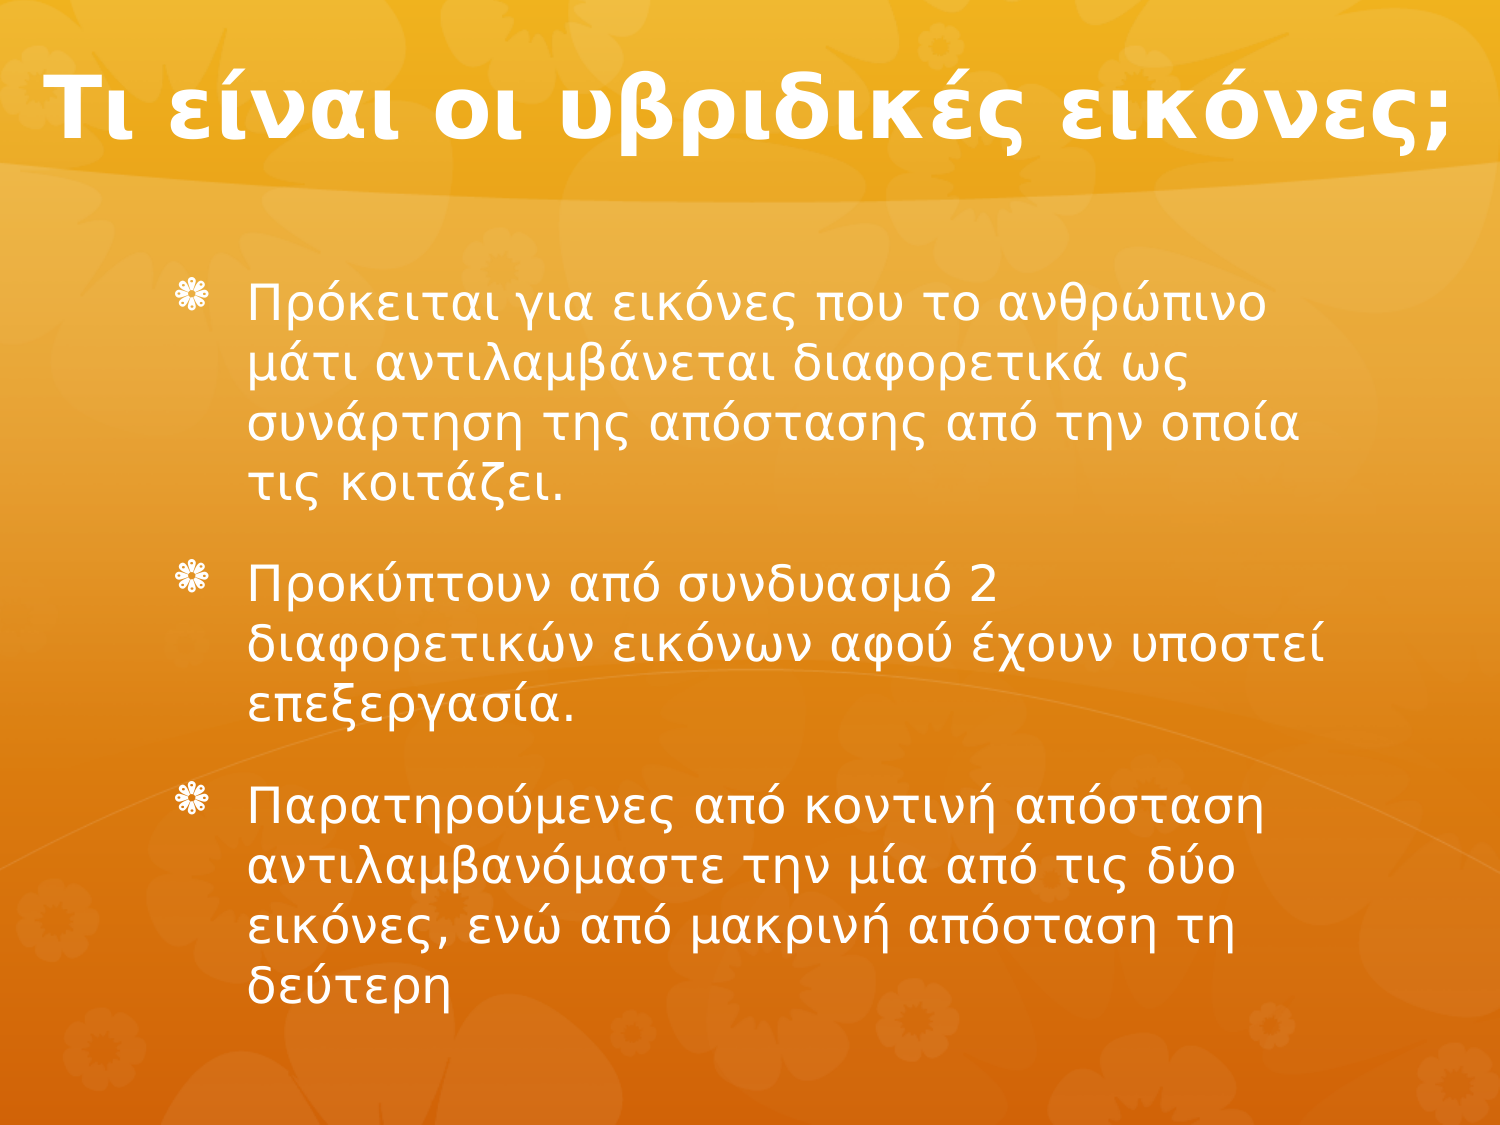

# Τι είναι οι υβριδικές εικόνες;
Πρόκειται για εικόνες που το ανθρώπινο μάτι αντιλαμβάνεται διαφορετικά ως συνάρτηση της απόστασης από την οποία τις κοιτάζει.
Προκύπτουν από συνδυασμό 2 διαφορετικών εικόνων αφού έχουν υποστεί επεξεργασία.
Παρατηρούμενες από κοντινή απόσταση αντιλαμβανόμαστε την μία από τις δύο εικόνες, ενώ από μακρινή απόσταση τη δεύτερη